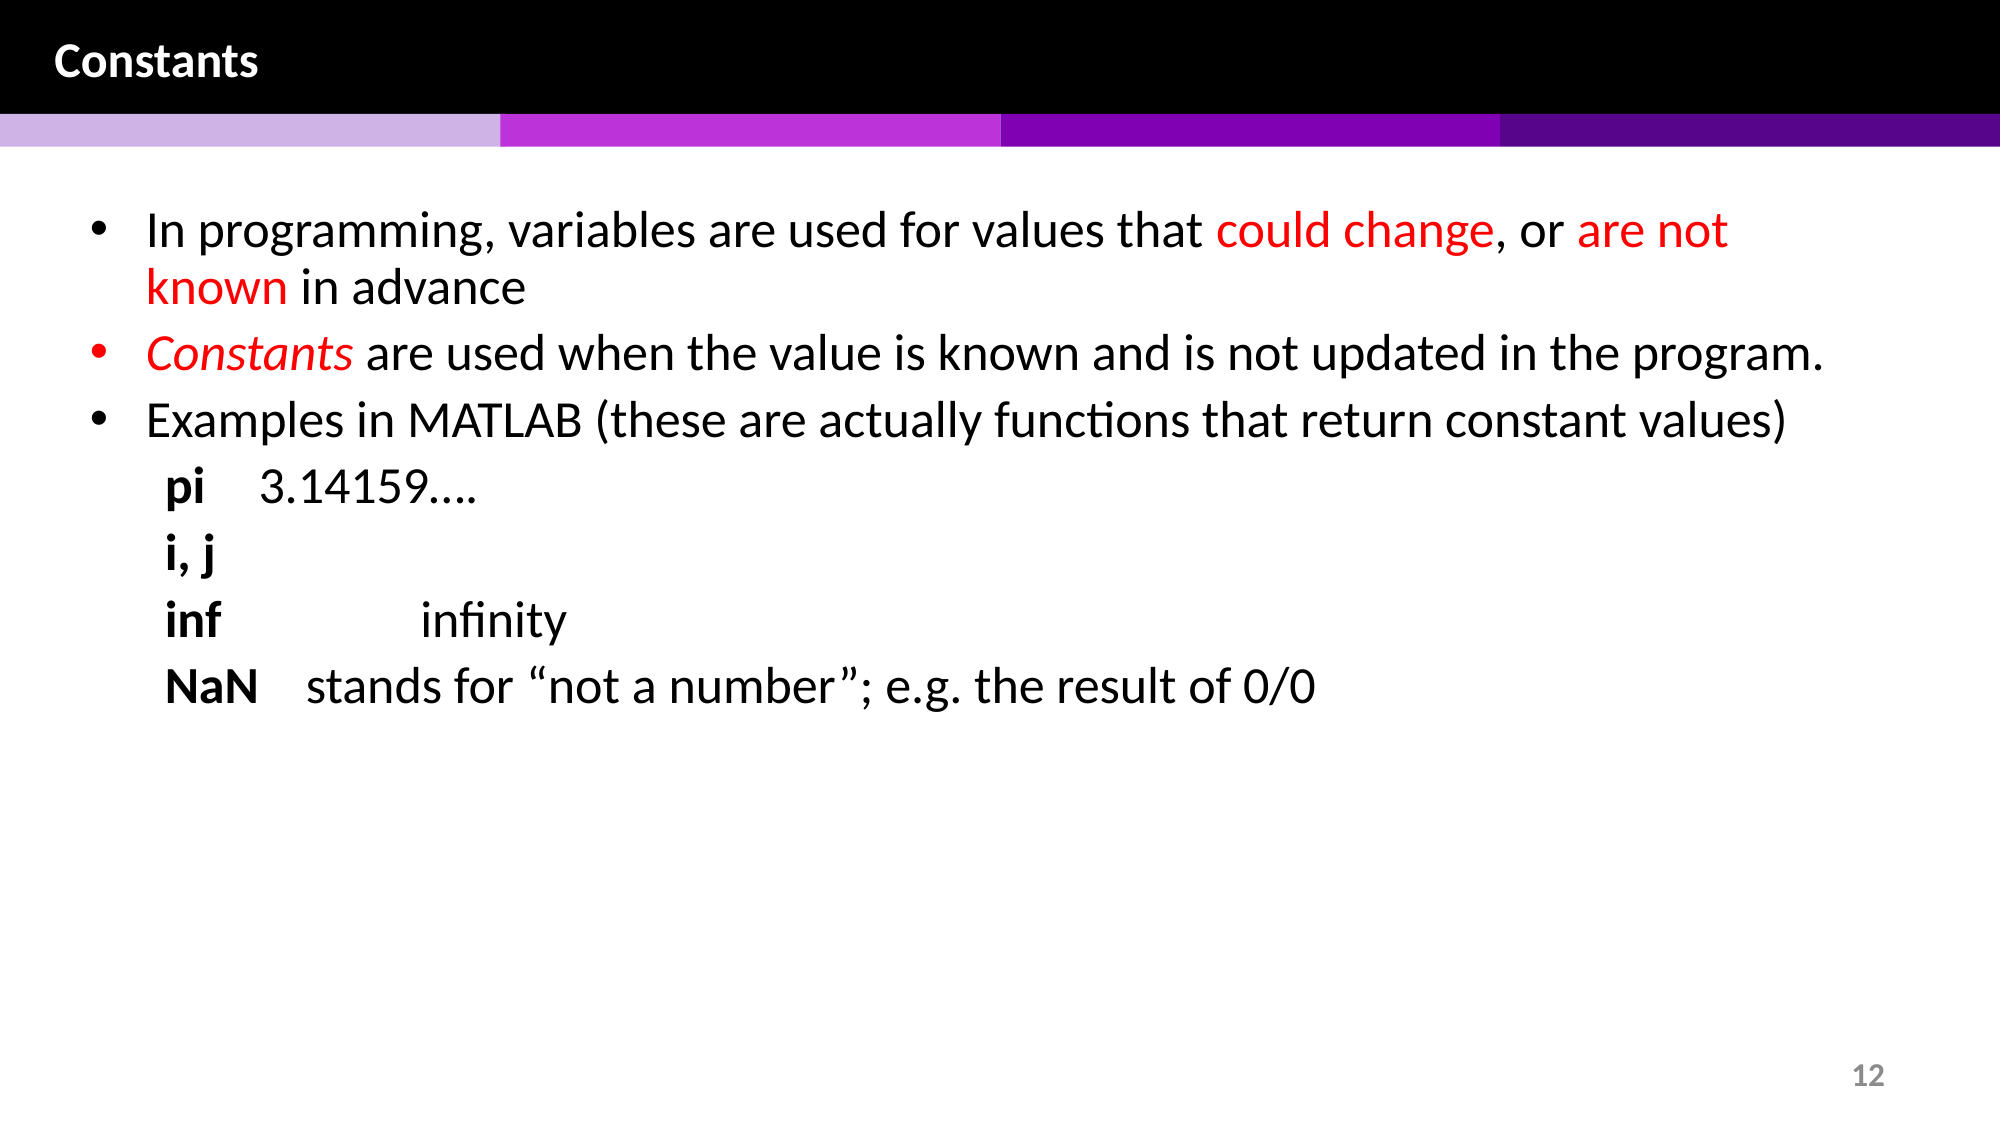

Constants
In programming, variables are used for values that could change, or are not known in advance
Constants are used when the value is known and is not updated in the program.
Examples in MATLAB (these are actually functions that return constant values)
pi	    3.14159….
i, j
inf	     infinity
NaN    stands for “not a number”; e.g. the result of 0/0